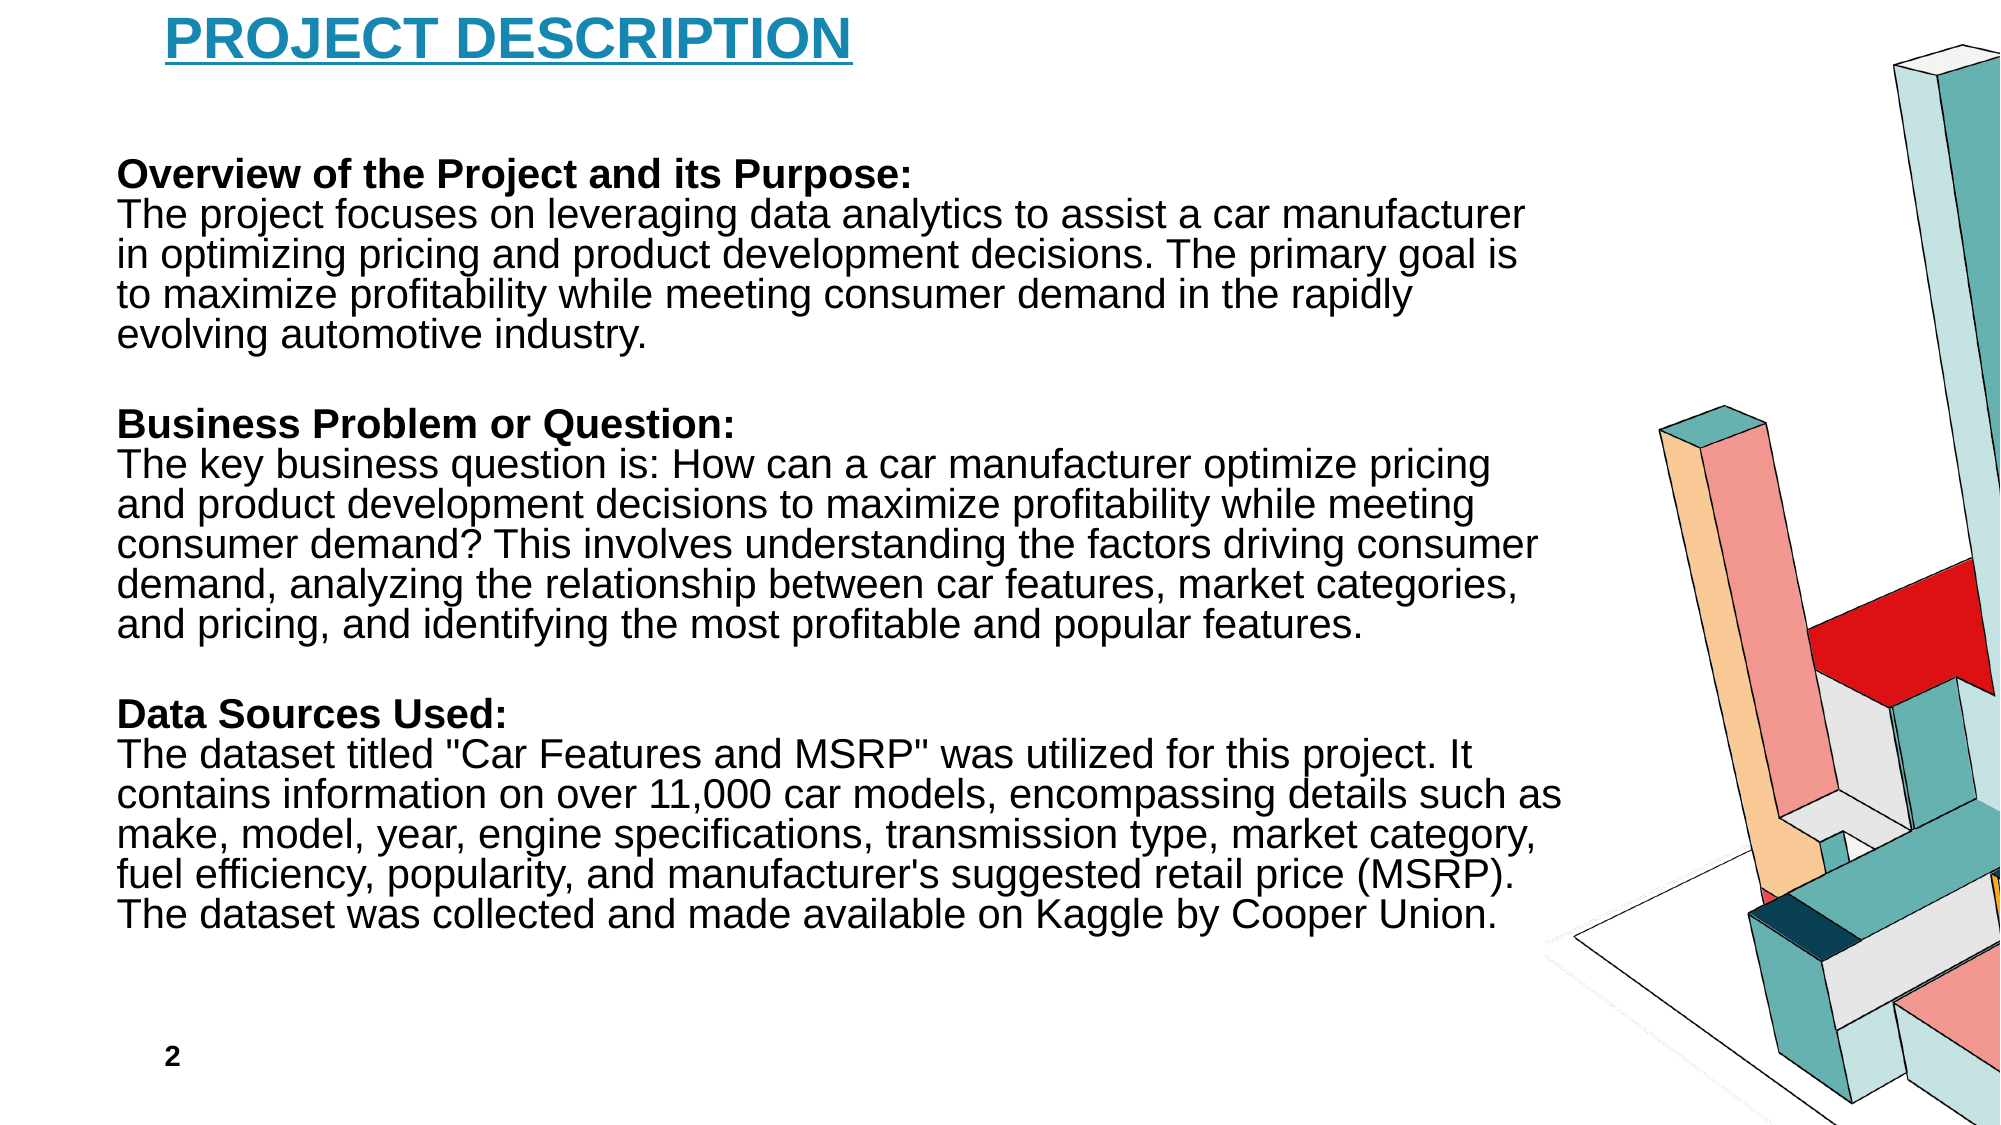

# Project Description
Overview of the Project and its Purpose:
The project focuses on leveraging data analytics to assist a car manufacturer in optimizing pricing and product development decisions. The primary goal is to maximize profitability while meeting consumer demand in the rapidly evolving automotive industry.

Business Problem or Question:
The key business question is: How can a car manufacturer optimize pricing and product development decisions to maximize profitability while meeting consumer demand? This involves understanding the factors driving consumer demand, analyzing the relationship between car features, market categories, and pricing, and identifying the most profitable and popular features.

Data Sources Used:
The dataset titled "Car Features and MSRP" was utilized for this project. It contains information on over 11,000 car models, encompassing details such as make, model, year, engine specifications, transmission type, market category, fuel efficiency, popularity, and manufacturer's suggested retail price (MSRP). The dataset was collected and made available on Kaggle by Cooper Union.

2